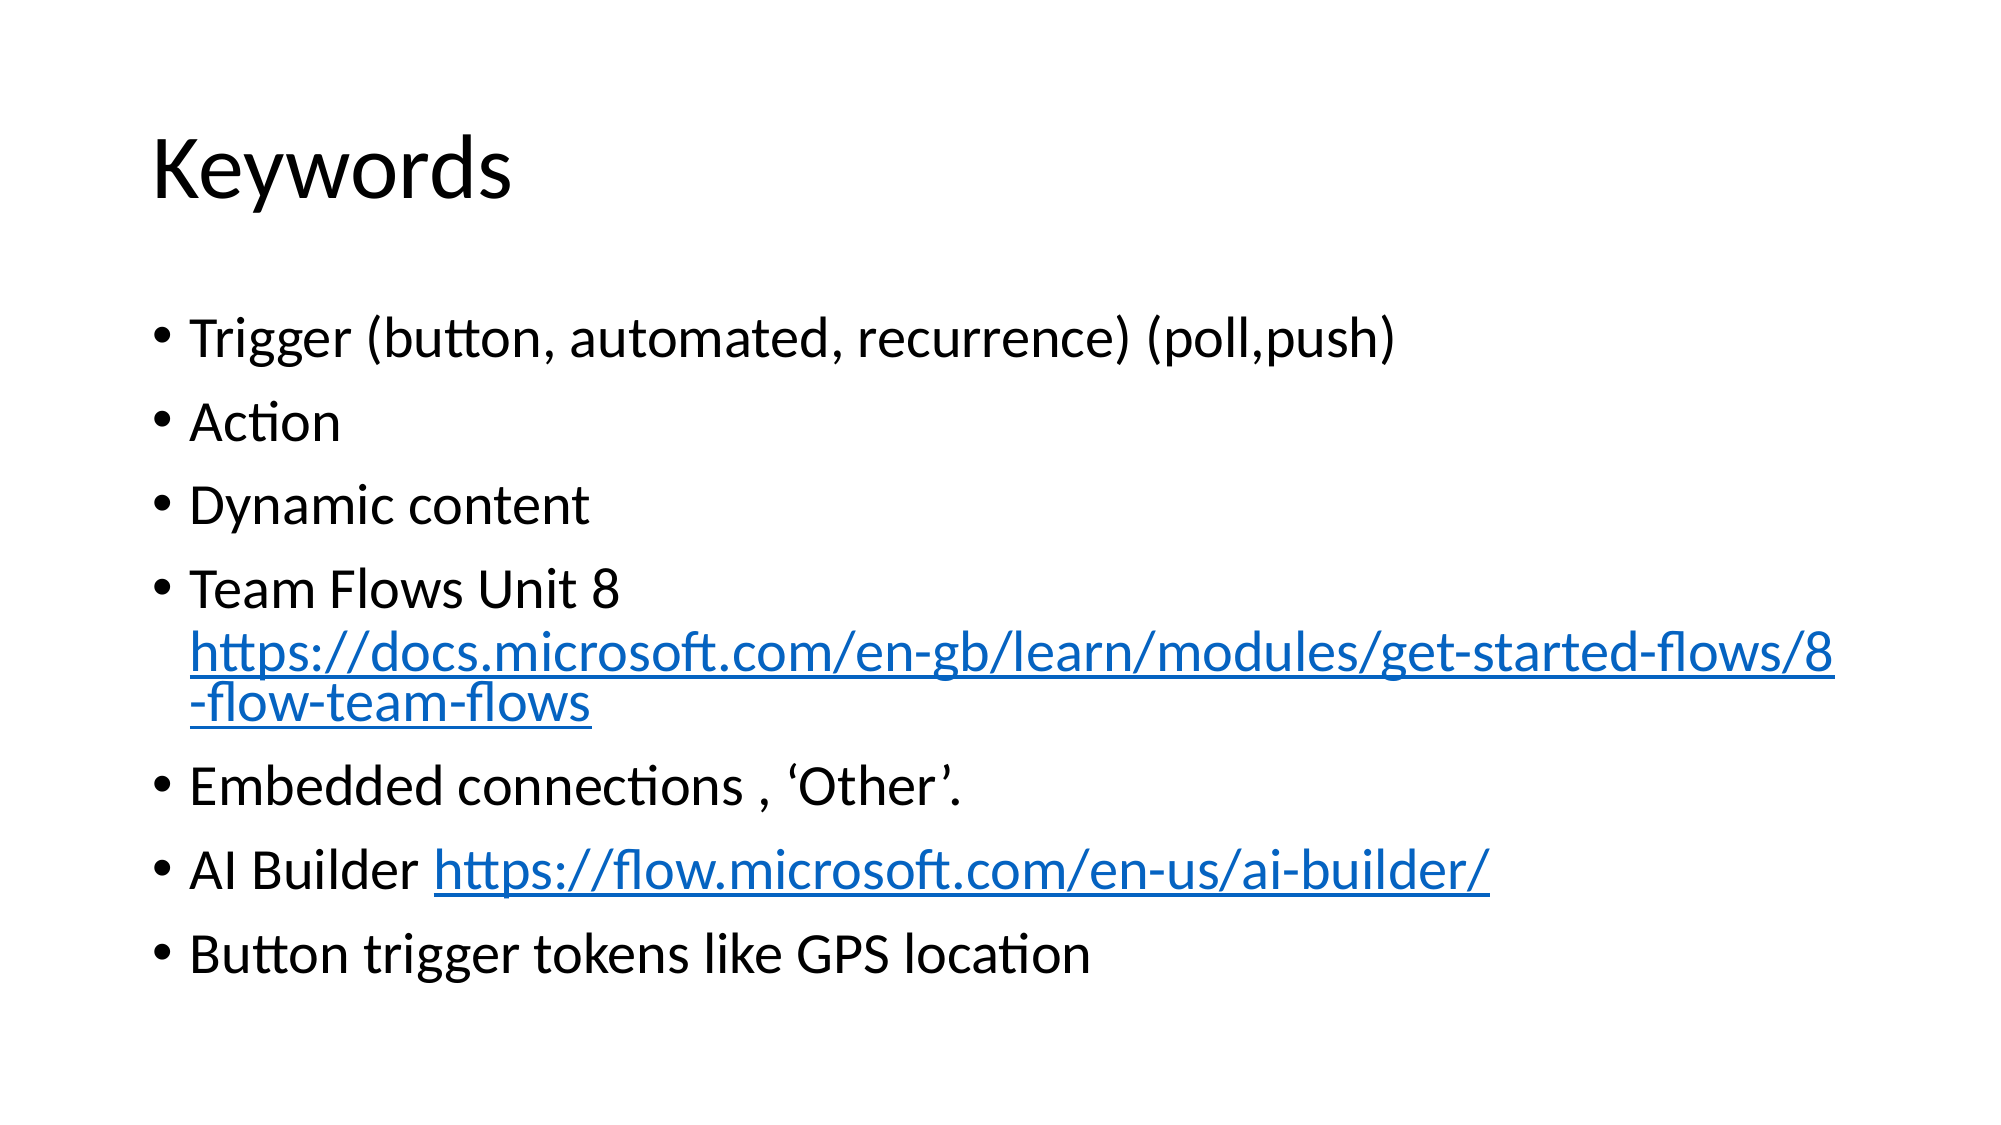

# Keywords
Trigger (button, automated, recurrence) (poll,push)
Action
Dynamic content
Team Flows Unit 8 https://docs.microsoft.com/en-gb/learn/modules/get-started-flows/8-flow-team-flows
Embedded connections , ‘Other’.
AI Builder https://flow.microsoft.com/en-us/ai-builder/
Button trigger tokens like GPS location